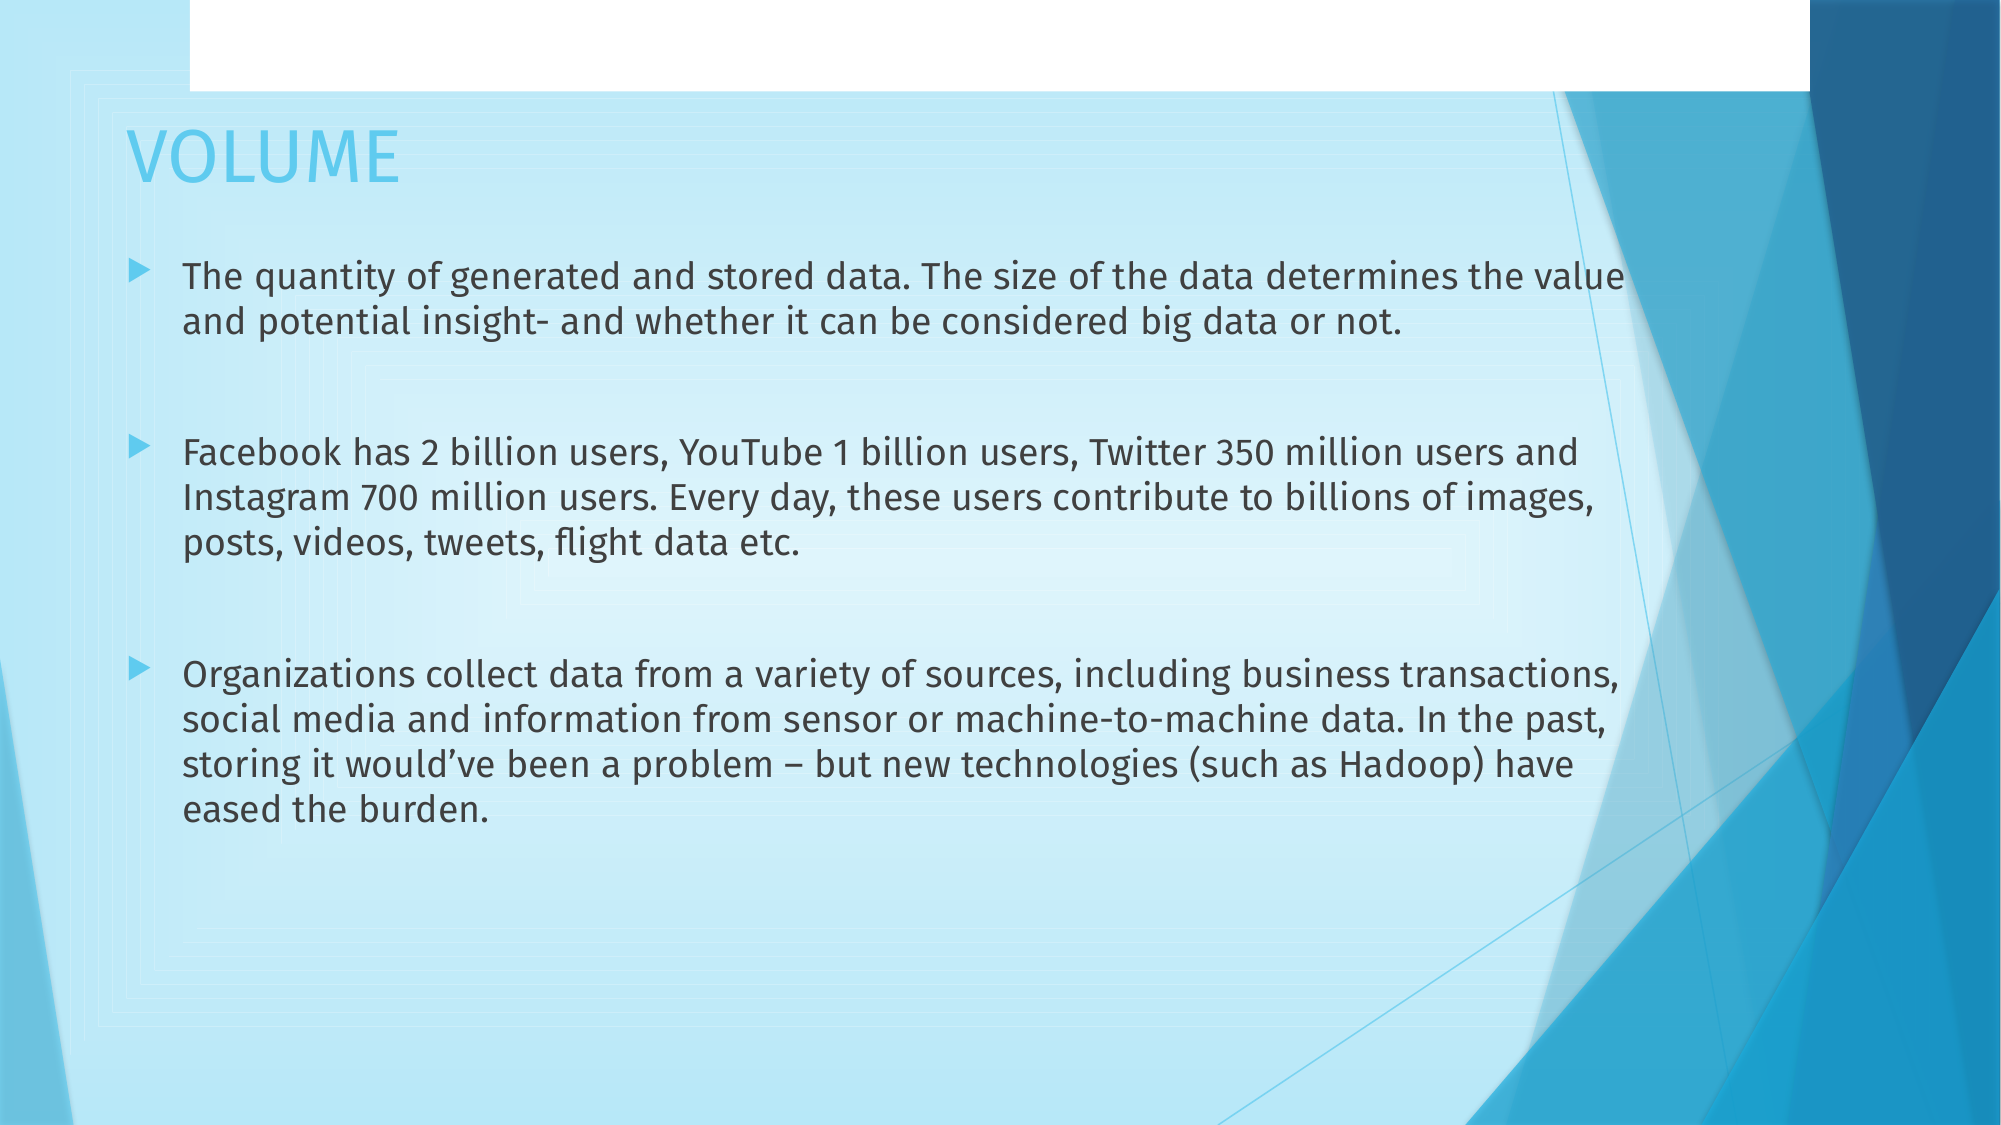

The quantity of generated and stored data. The size of the data determines the value and potential insight- and whether it can be considered big data or not.

# VOLUME
The quantity of generated and stored data. The size of the data determines the value and potential insight- and whether it can be considered big data or not.

Facebook has 2 billion users, YouTube 1 billion users, Twitter 350 million users and Instagram 700 million users. Every day, these users contribute to billions of images, posts, videos, tweets, flight data etc.

Organizations collect data from a variety of sources, including business transactions, social media and information from sensor or machine-to-machine data. In the past, storing it would’ve been a problem – but new technologies (such as Hadoop) have eased the burden.